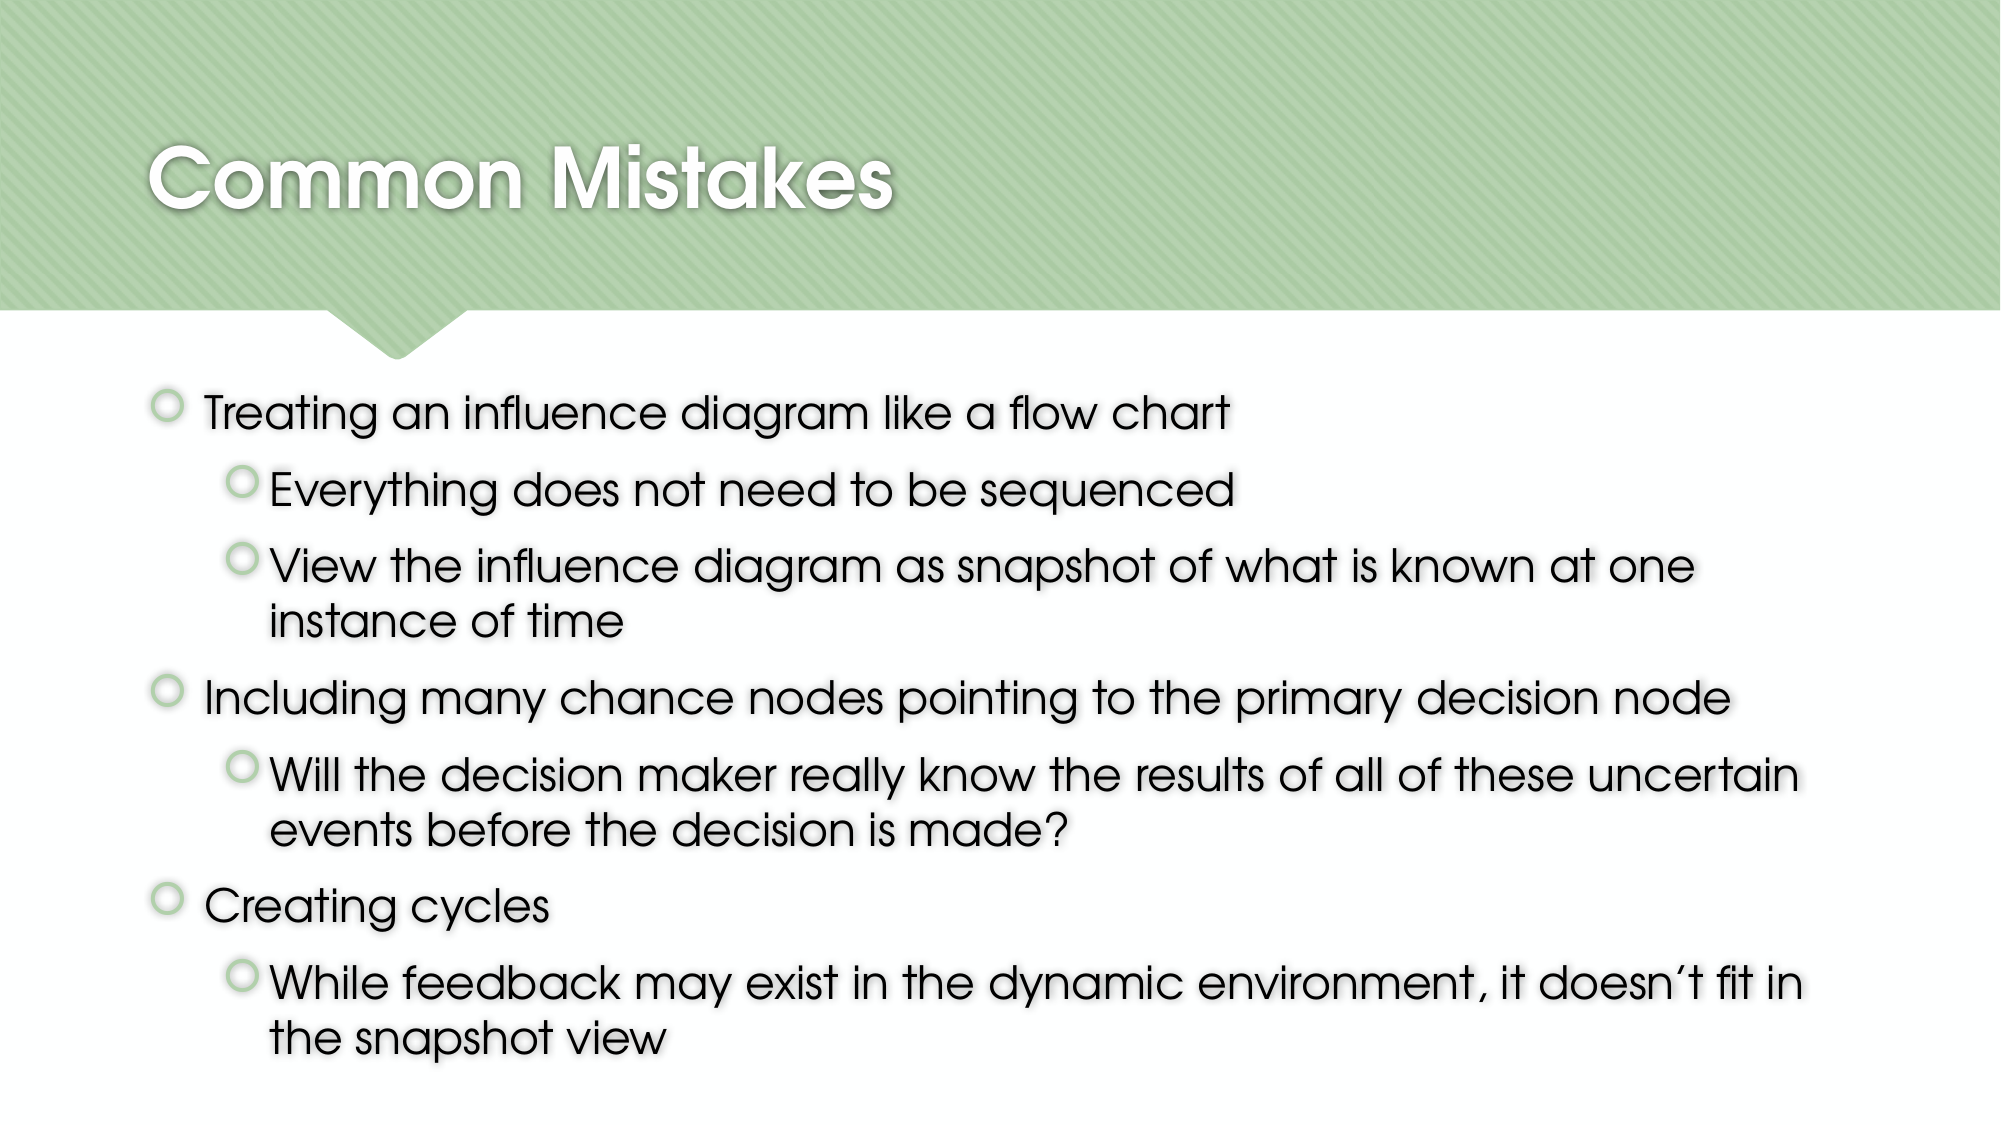

# Common Mistakes
Treating an influence diagram like a flow chart
Everything does not need to be sequenced
View the influence diagram as snapshot of what is known at one instance of time
Including many chance nodes pointing to the primary decision node
Will the decision maker really know the results of all of these uncertain events before the decision is made?
Creating cycles
While feedback may exist in the dynamic environment, it doesn’t fit in the snapshot view